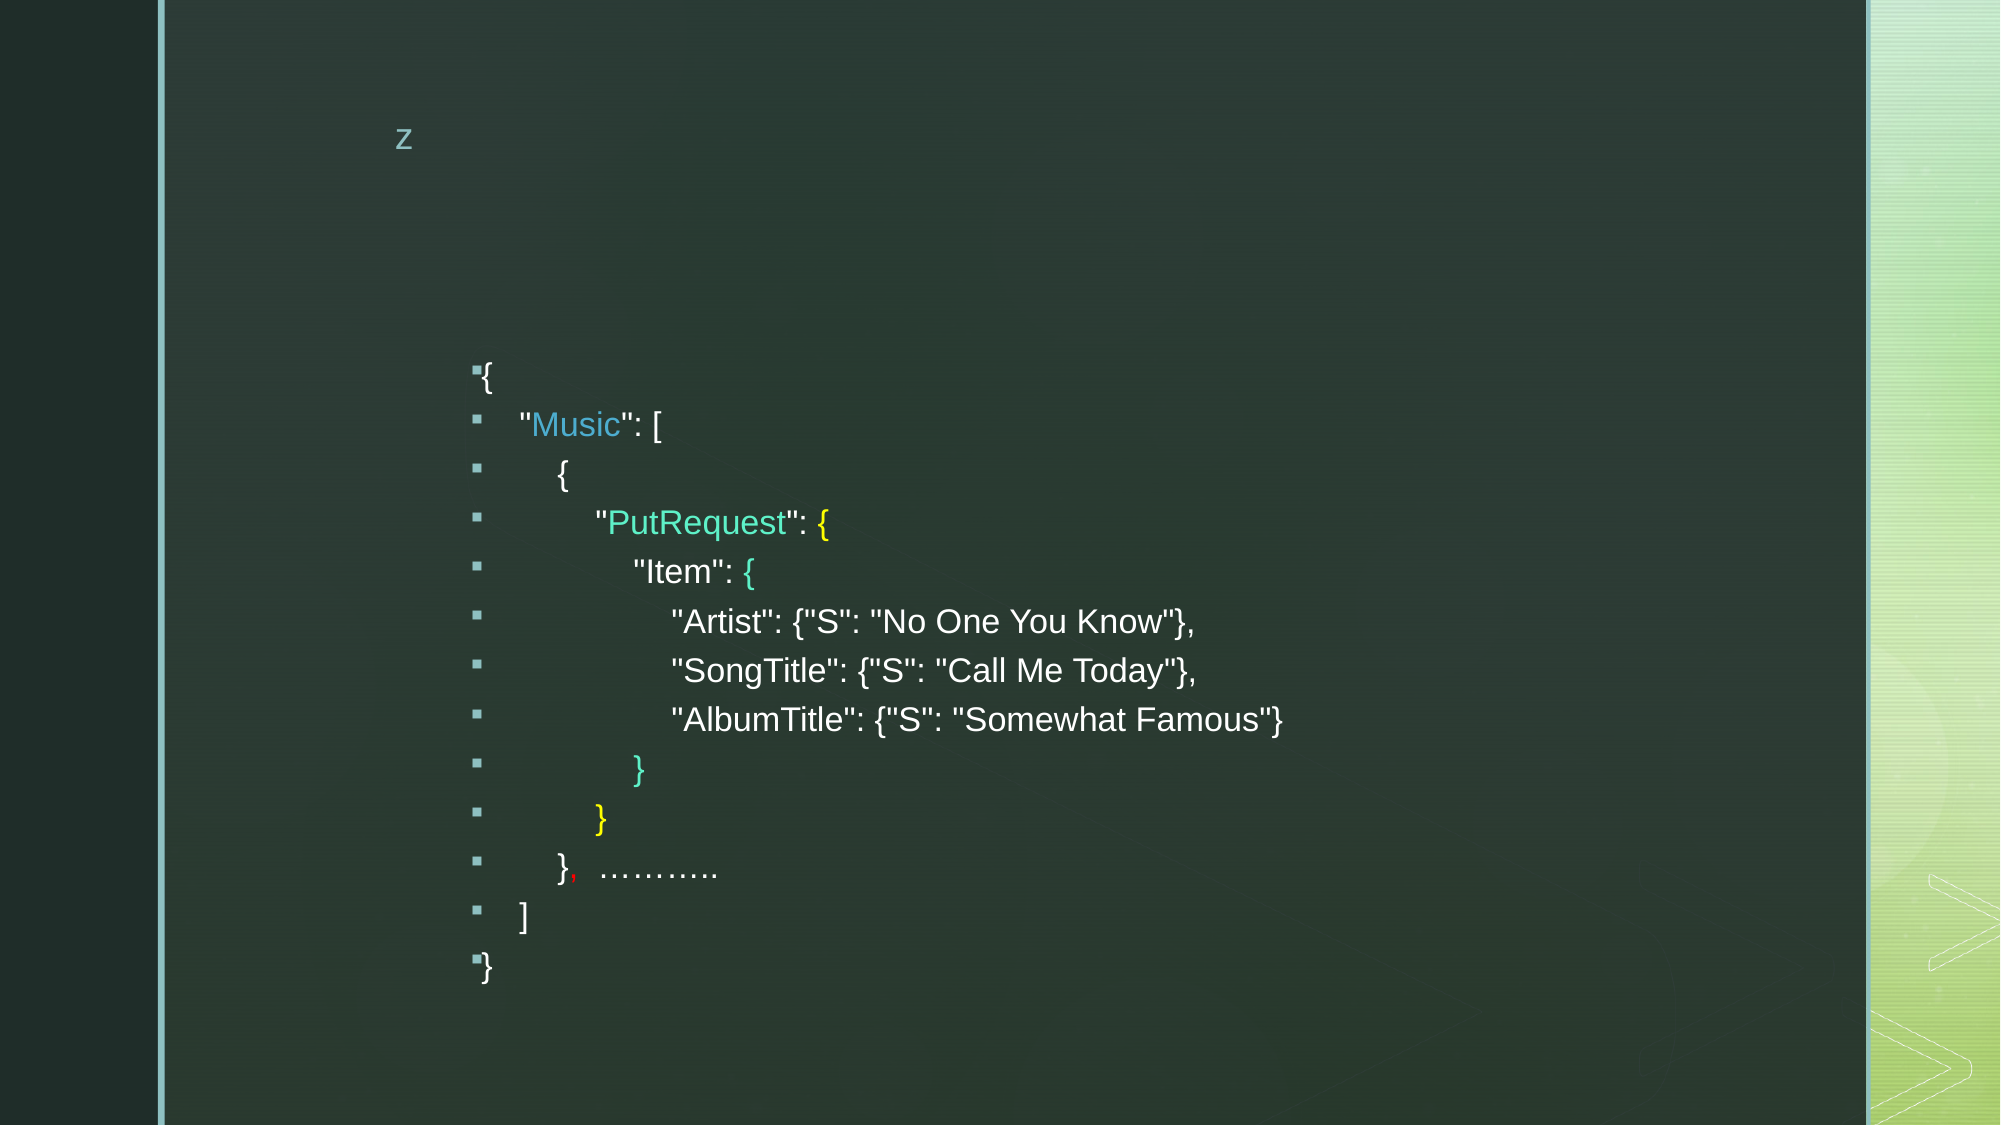

#
{
    "Music": [
        {
            "PutRequest": {
                "Item": {
                    "Artist": {"S": "No One You Know"},
                    "SongTitle": {"S": "Call Me Today"},
                    "AlbumTitle": {"S": "Somewhat Famous"}
                }
            }
        },  ………..
    ]
}